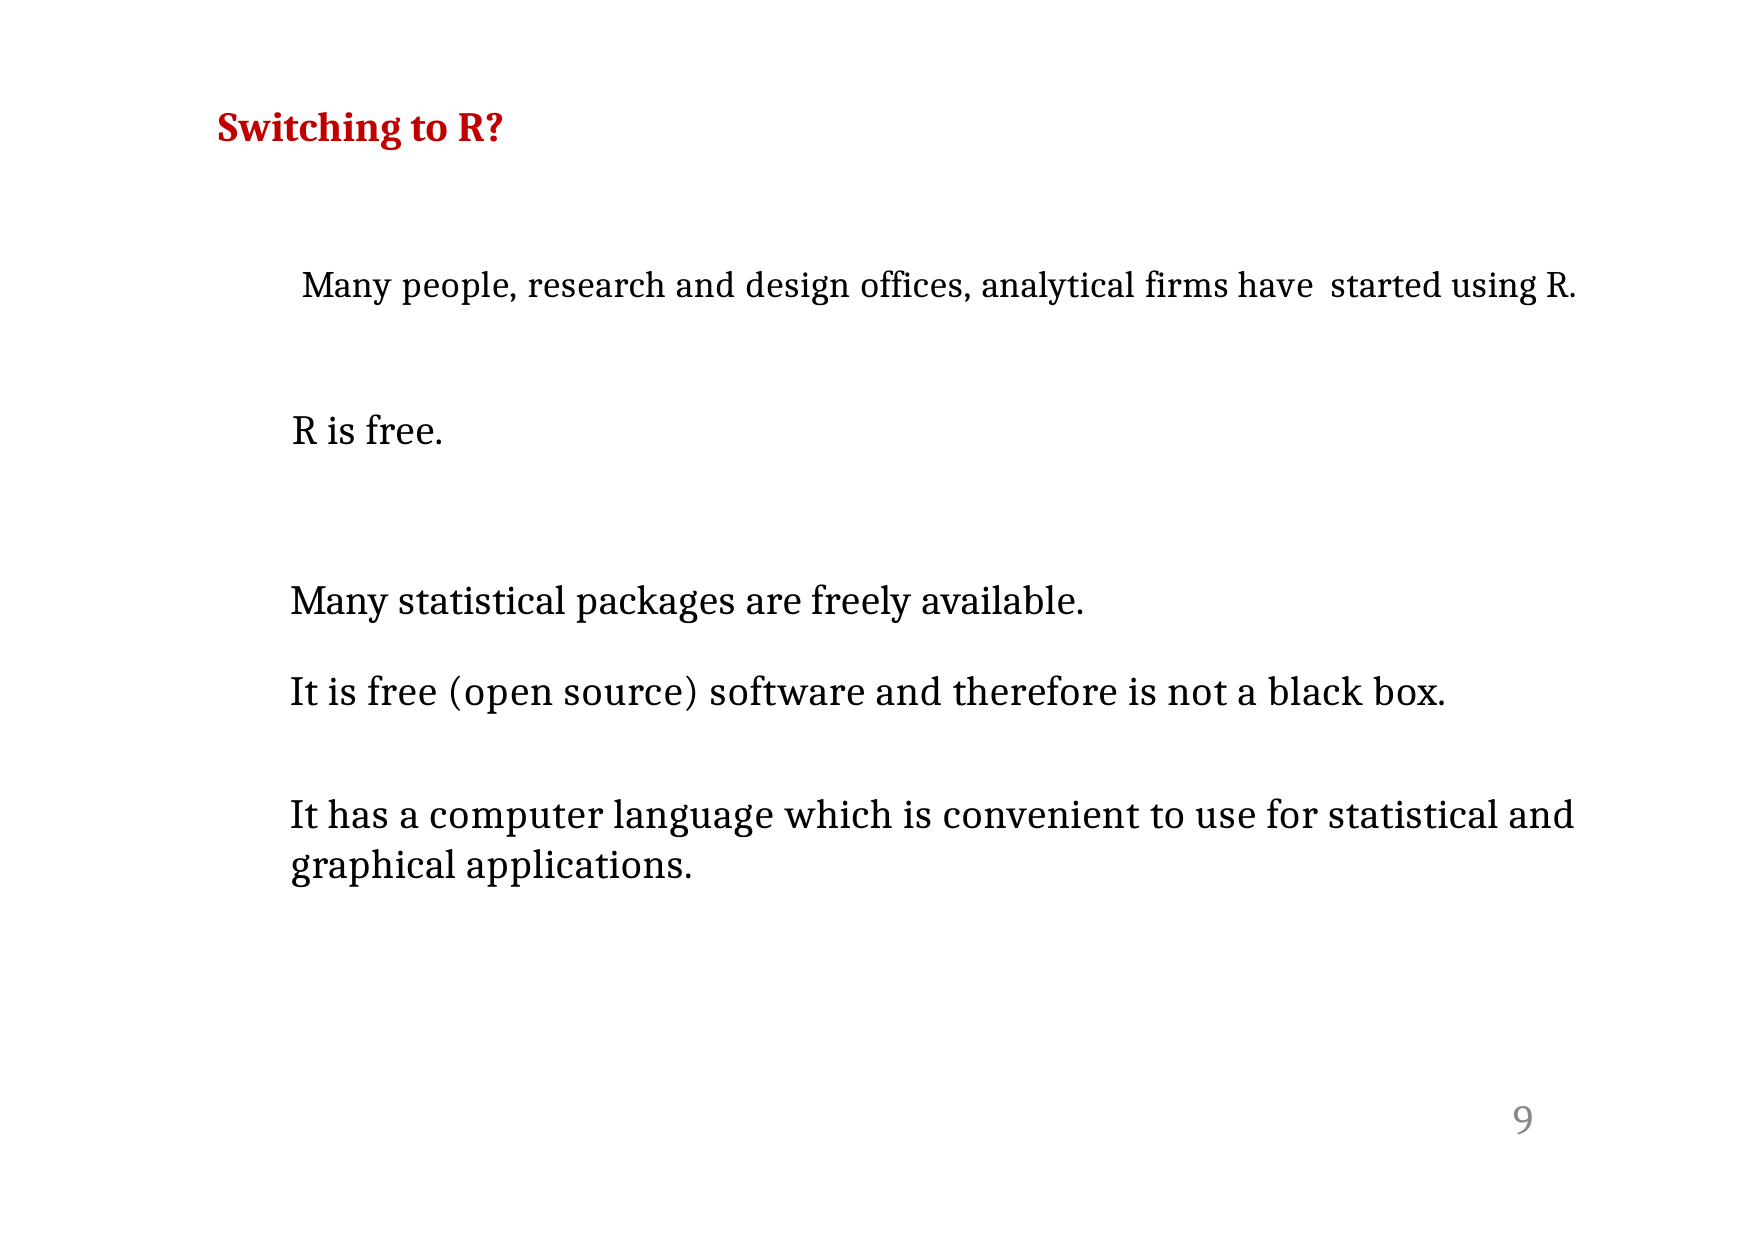

# Switching to R?
Many people, research and design offices, analytical firms have  started using R.
R is free.
Many statistical packages are freely available.
It is free (open source) software and therefore is not a black box.

It has a computer language which is convenient to use for statistical and graphical applications.
9